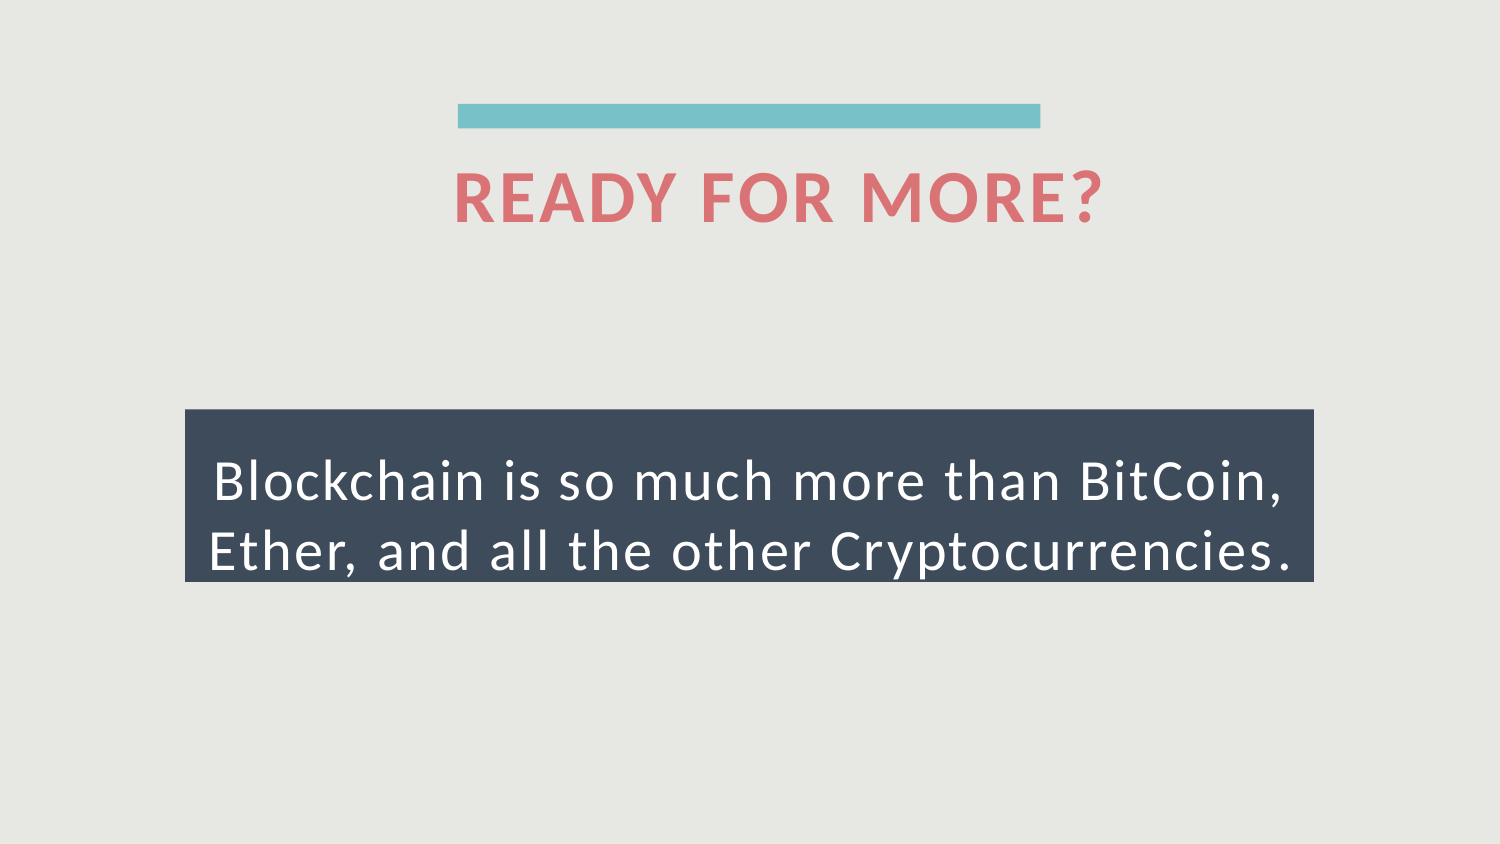

# READY FOR MORE?
Blockchain is so much more than BitCoin, Ether, and all the other Cryptocurrencies.